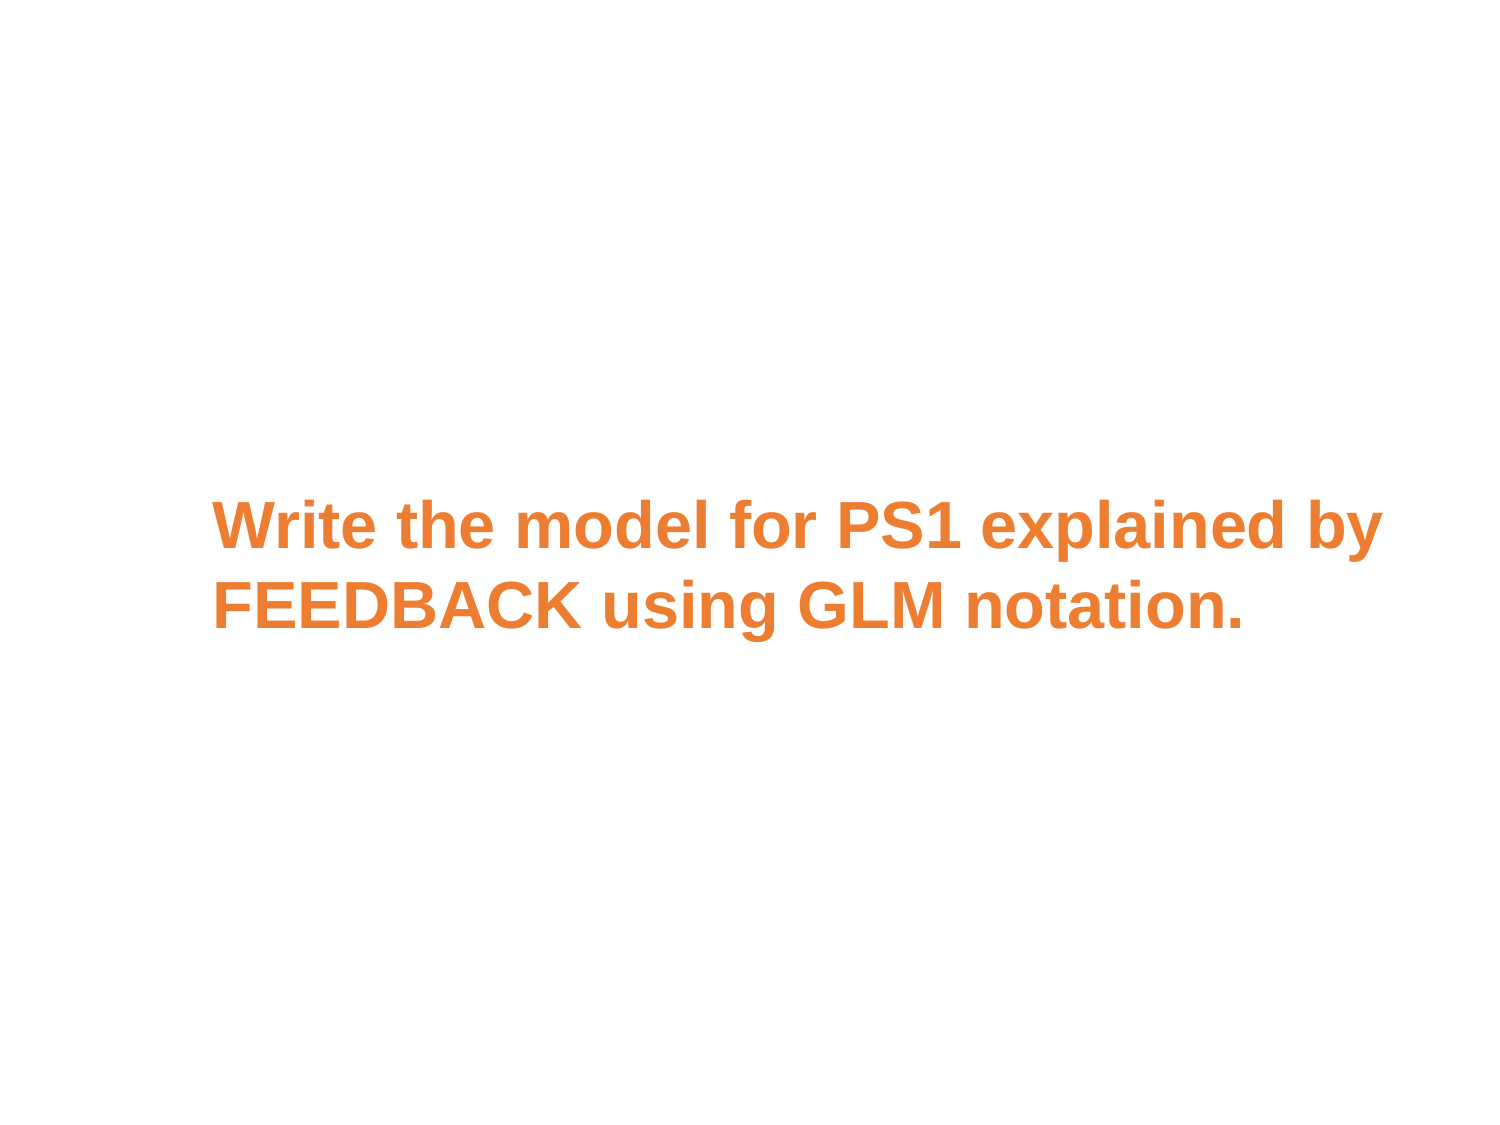

Write the model for PS1 explained by FEEDBACK using GLM notation.